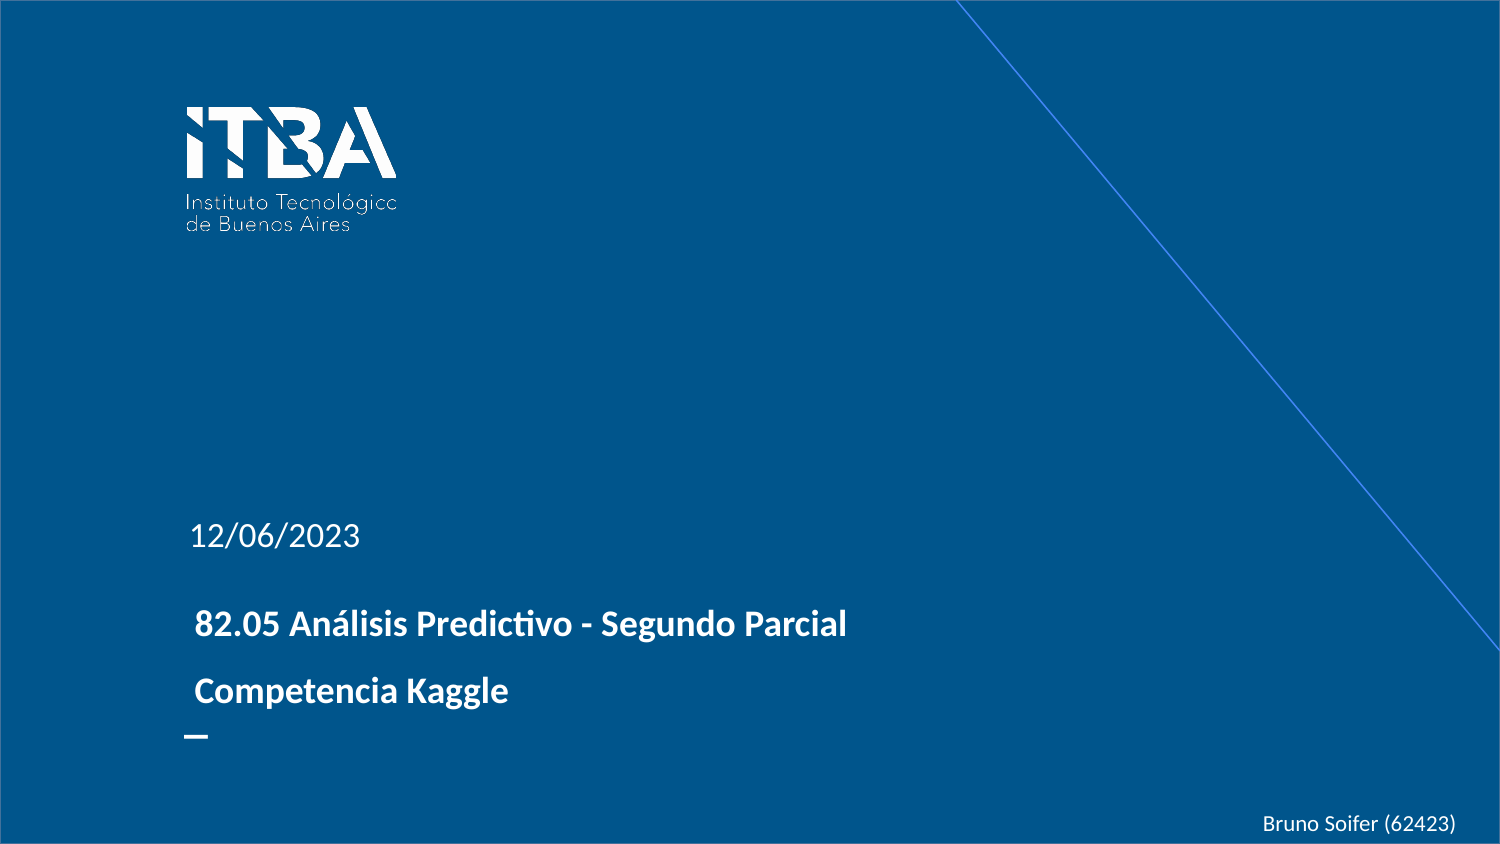

12/06/2023
82.05 Análisis Predictivo - Segundo Parcial
Competencia Kaggle
_
Bruno Soifer (62423)